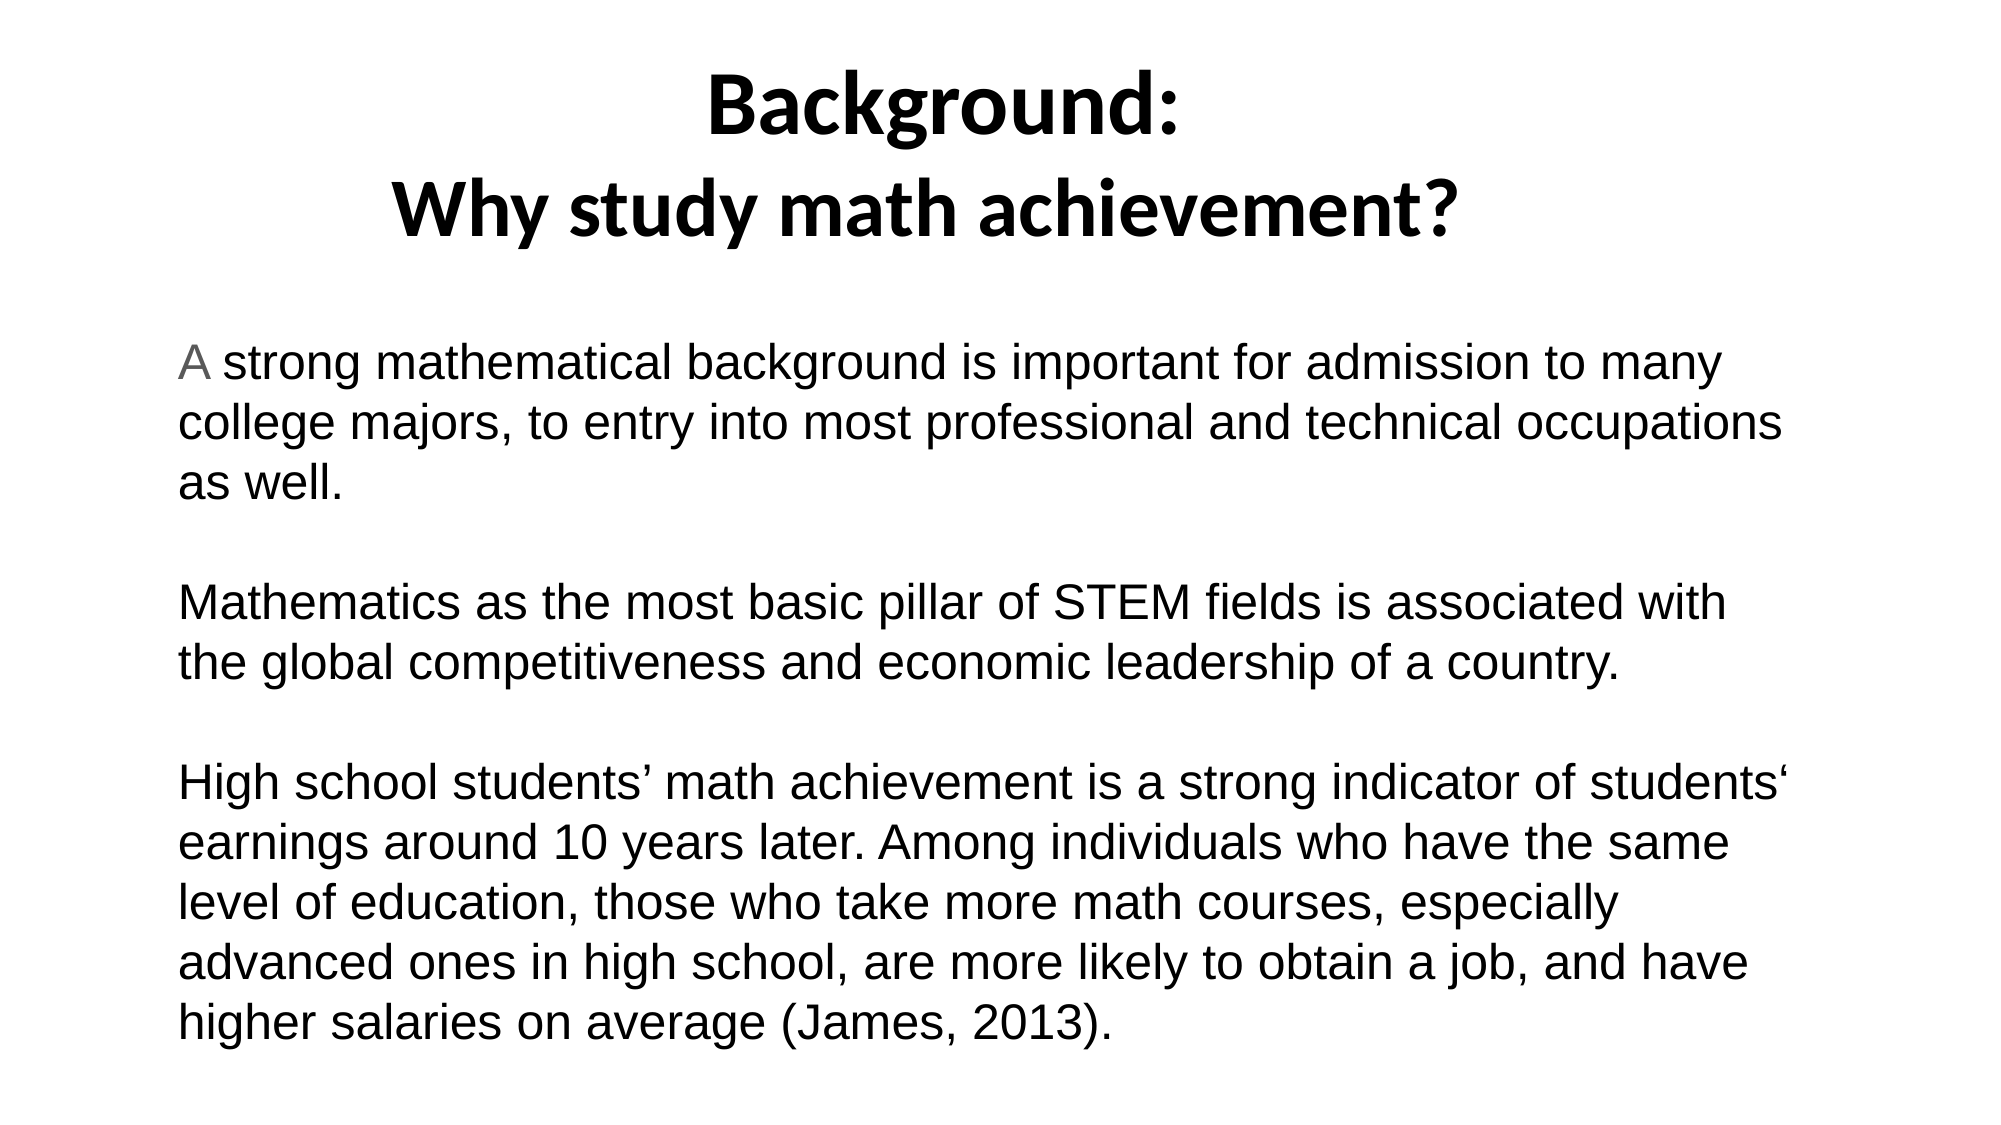

Background:
Why study math achievement?
A strong mathematical background is important for admission to many college majors, to entry into most professional and technical occupations as well.

Mathematics as the most basic pillar of STEM fields is associated with the global competitiveness and economic leadership of a country.

High school students’ math achievement is a strong indicator of students‘ earnings around 10 years later. Among individuals who have the same level of education, those who take more math courses, especially advanced ones in high school, are more likely to obtain a job, and have higher salaries on average (James, 2013).